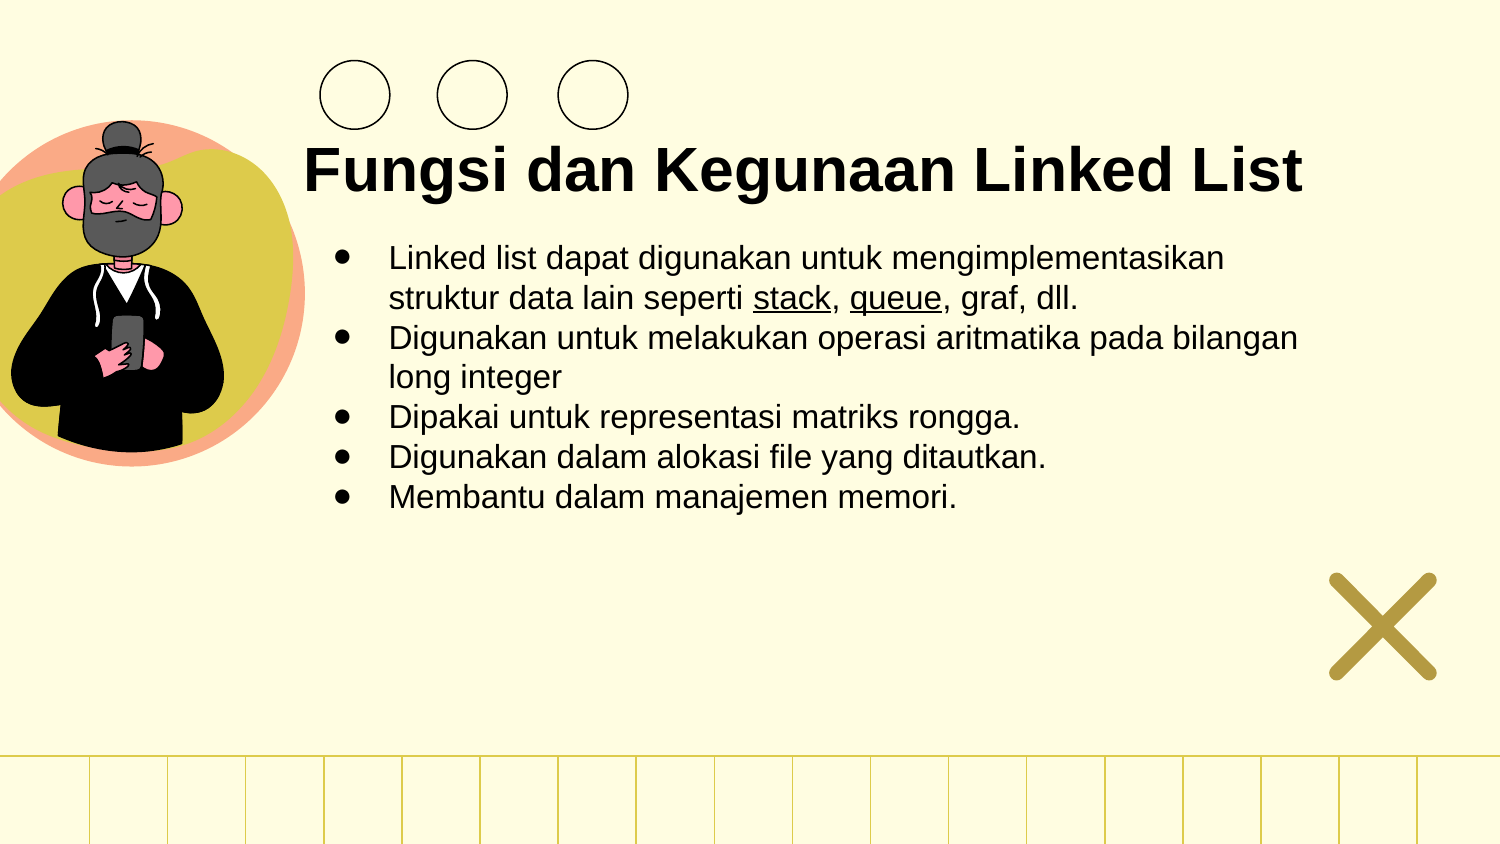

# Fungsi dan Kegunaan Linked List

Linked list dapat digunakan untuk mengimplementasikan struktur data lain seperti stack, queue, graf, dll.
Digunakan untuk melakukan operasi aritmatika pada bilangan long integer
Dipakai untuk representasi matriks rongga.
Digunakan dalam alokasi file yang ditautkan.
Membantu dalam manajemen memori.